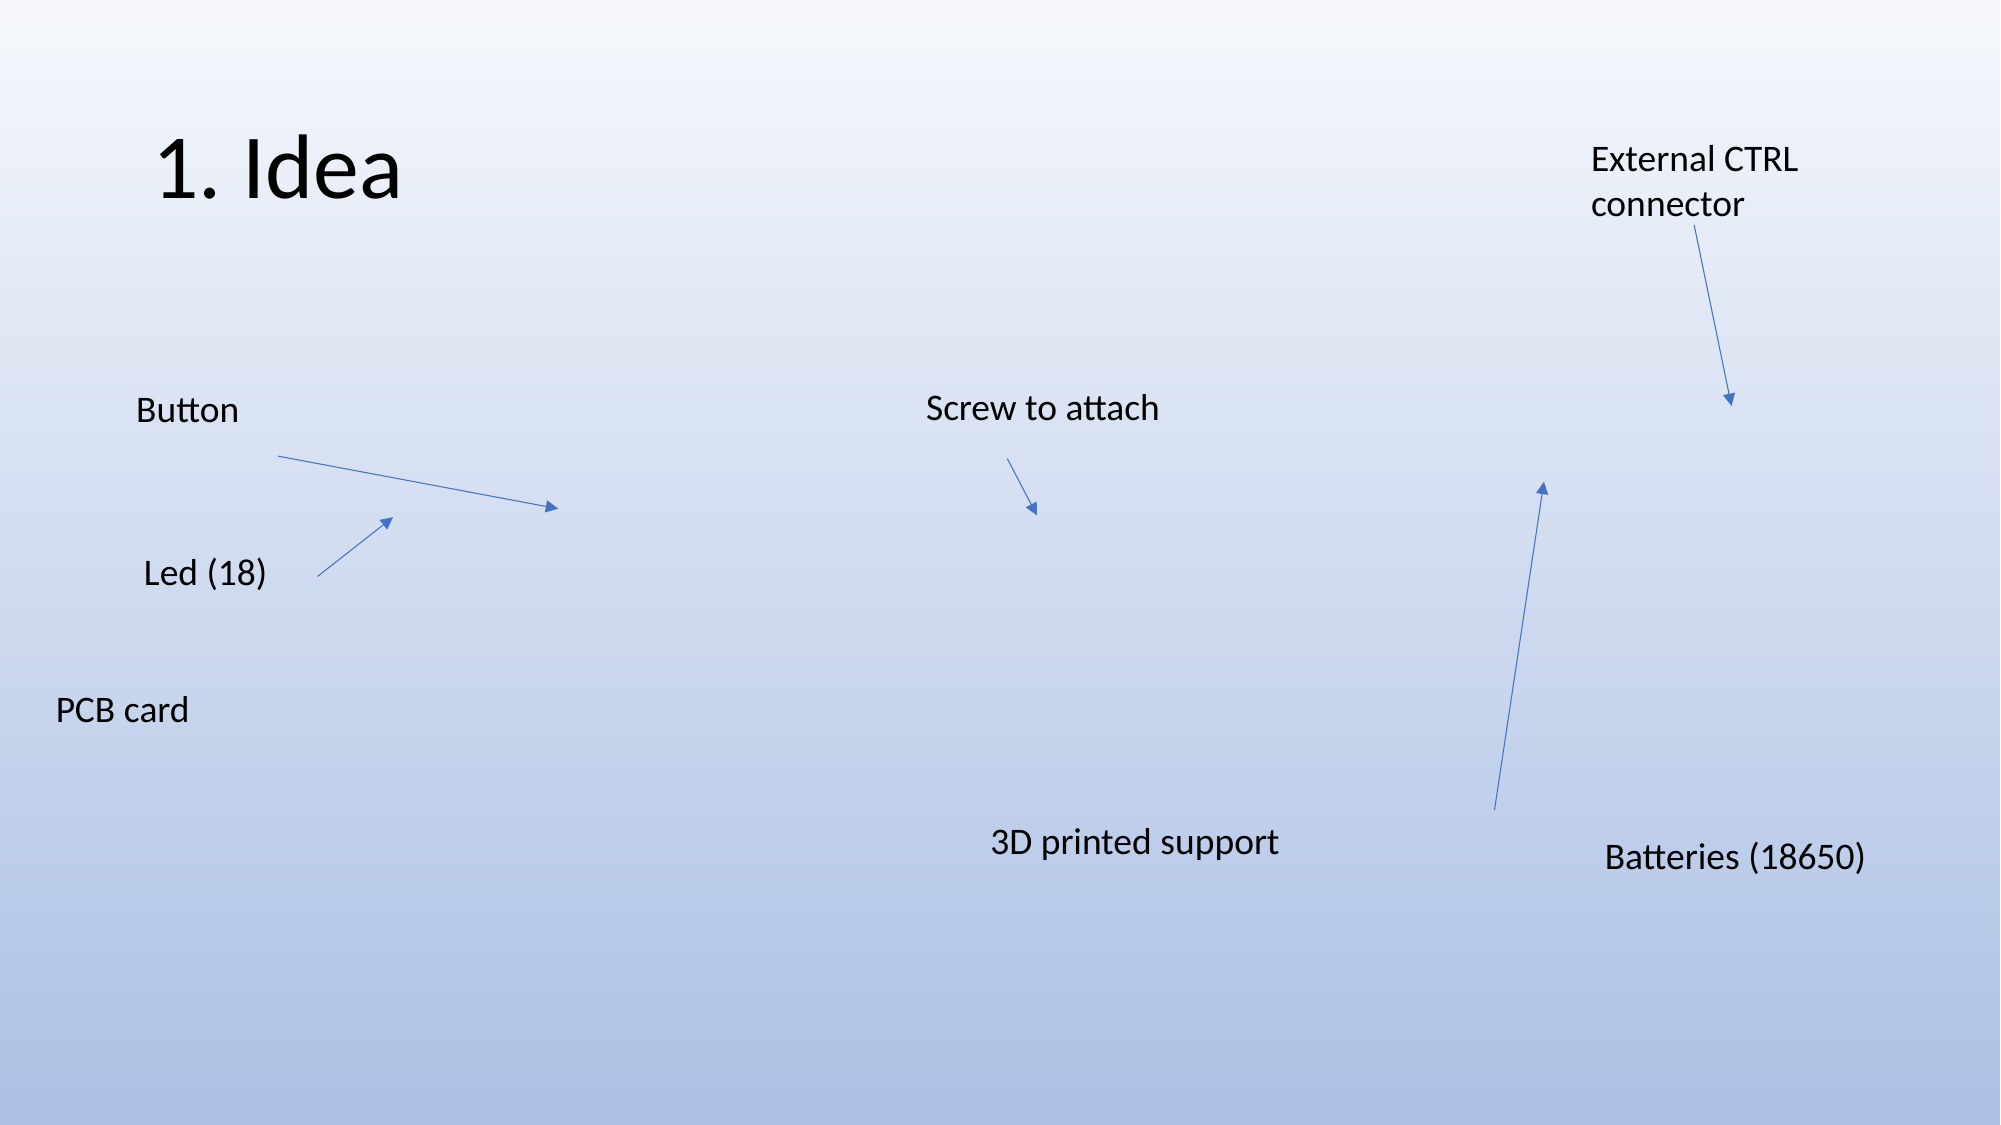

# 1. Idea
External CTRL connector
Screw to attach
Button
Led (18)
PCB card
3D printed support
Batteries (18650)